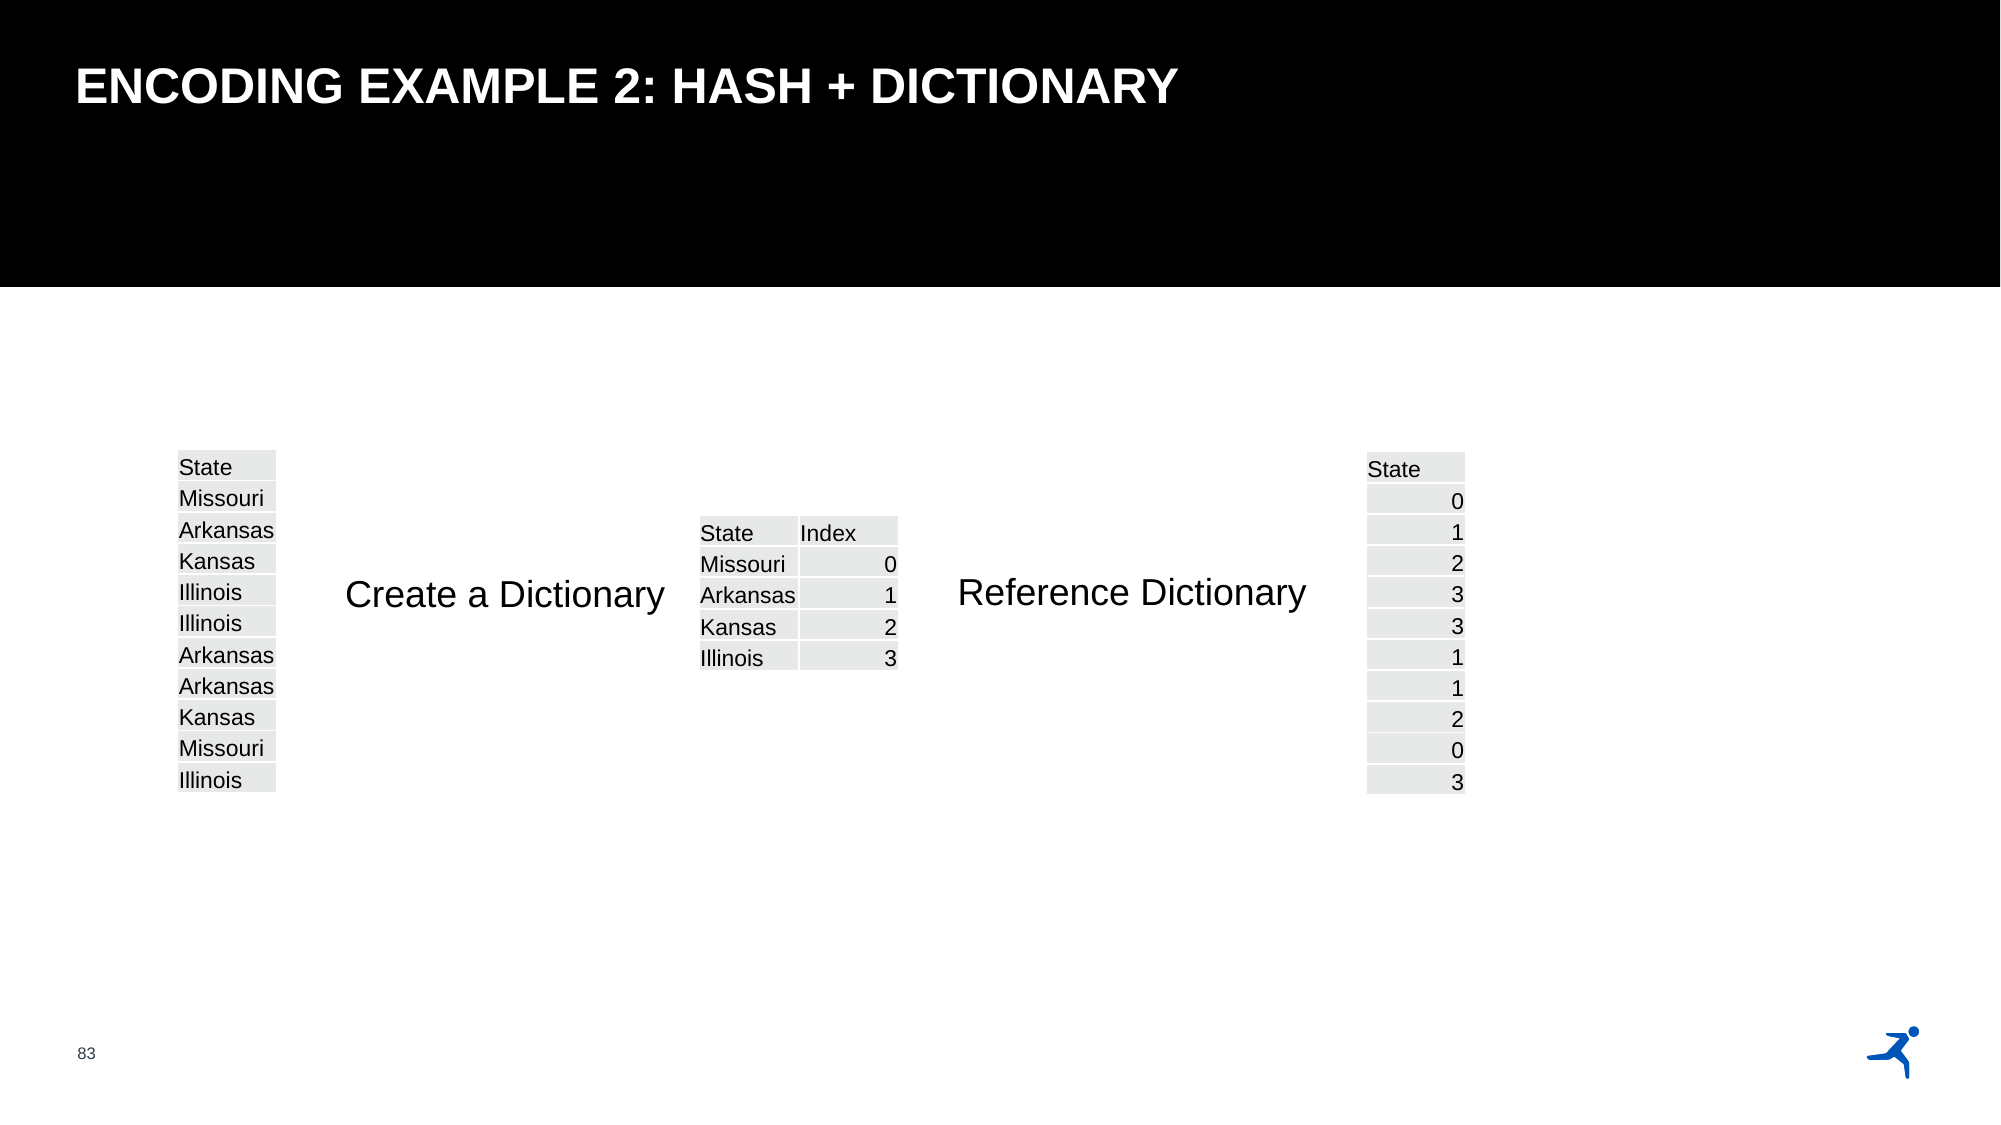

© 2021 Microsoft. All rights reserved.
# Encoding Example 2: Hash + Dictionary
| State |
| --- |
| Missouri |
| Arkansas |
| Kansas |
| Illinois |
| Illinois |
| Arkansas |
| Arkansas |
| Kansas |
| Missouri |
| Illinois |
| State |
| --- |
| 0 |
| 1 |
| 2 |
| 3 |
| 3 |
| 1 |
| 1 |
| 2 |
| 0 |
| 3 |
| State | Index |
| --- | --- |
| Missouri | 0 |
| Arkansas | 1 |
| Kansas | 2 |
| Illinois | 3 |
Reference Dictionary
Create a Dictionary